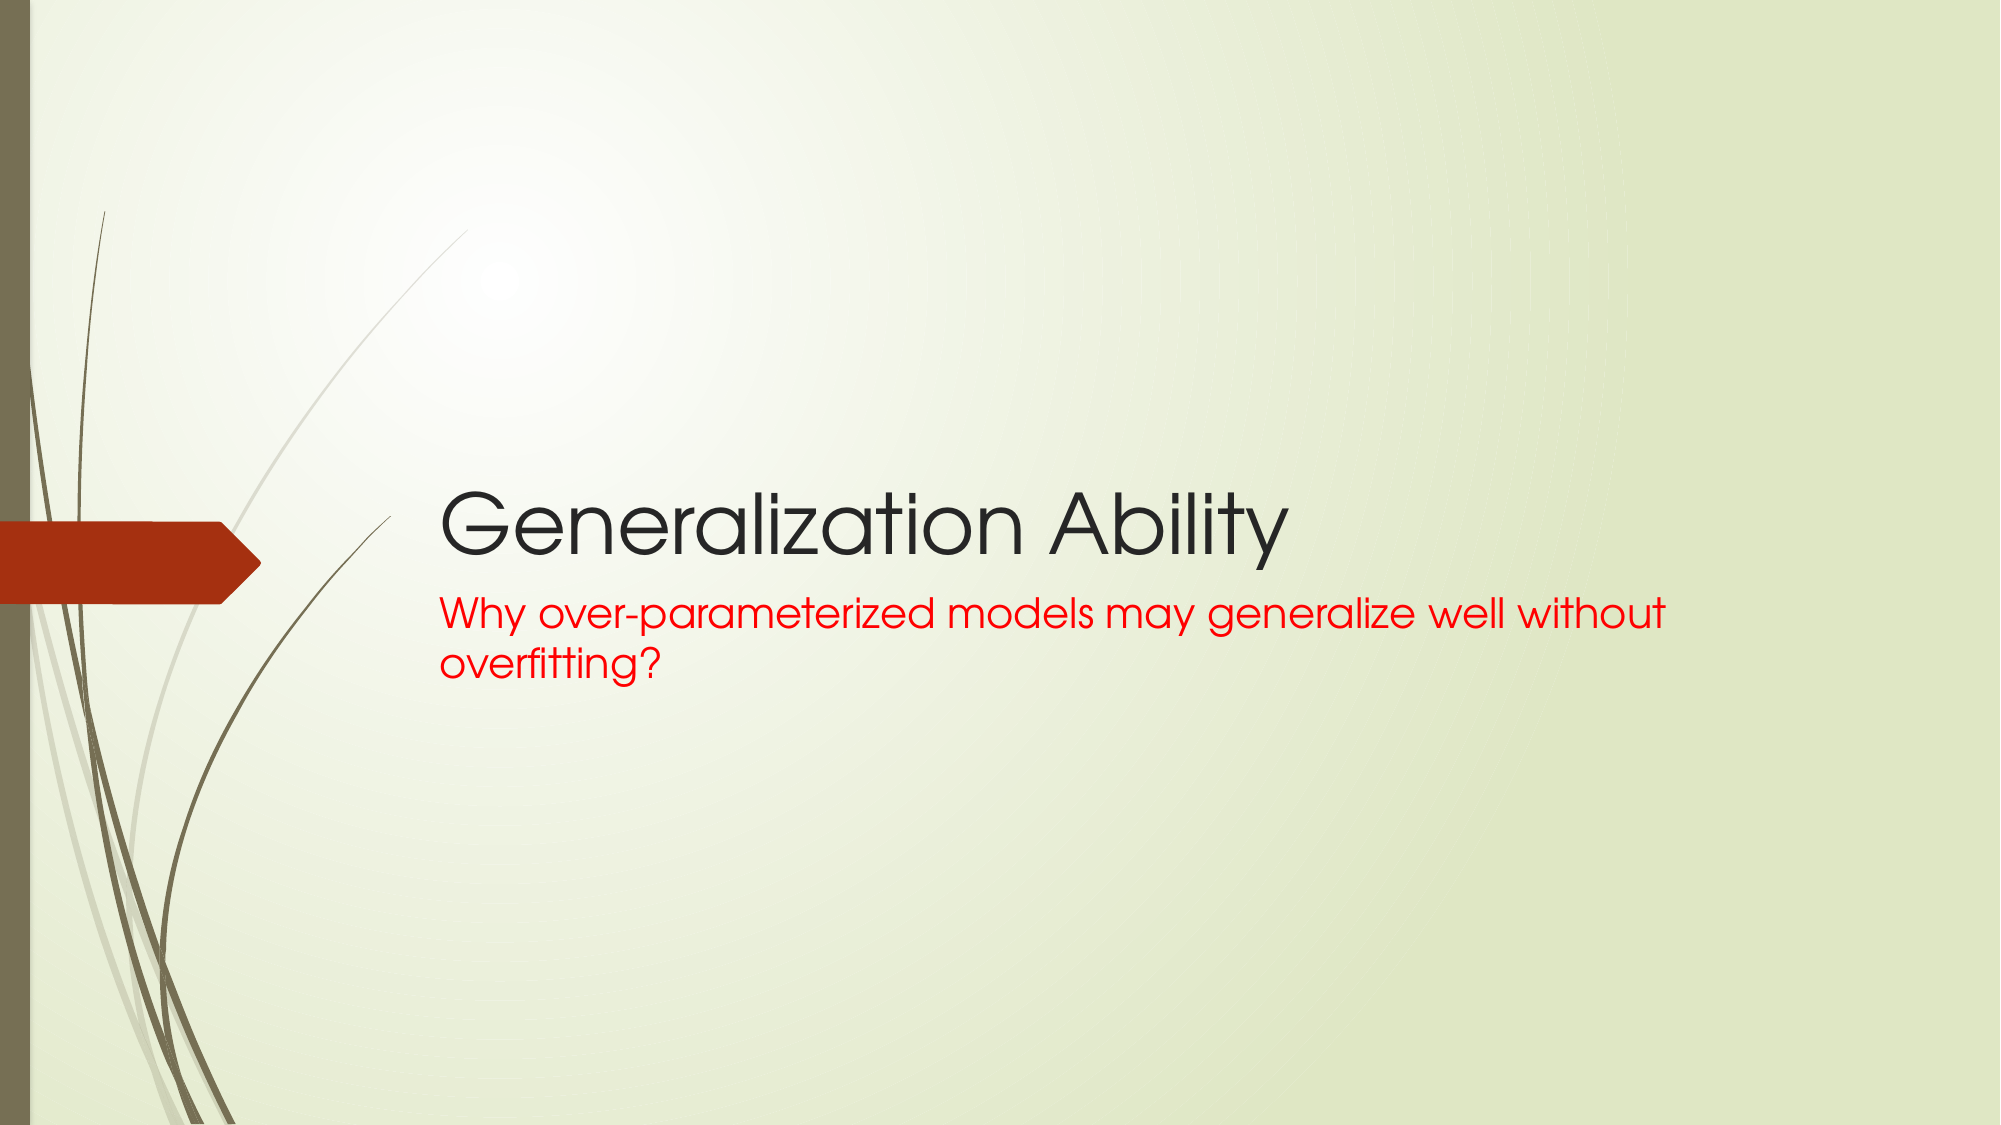

# Generalization Ability
Why over-parameterized models may generalize well without overfitting?